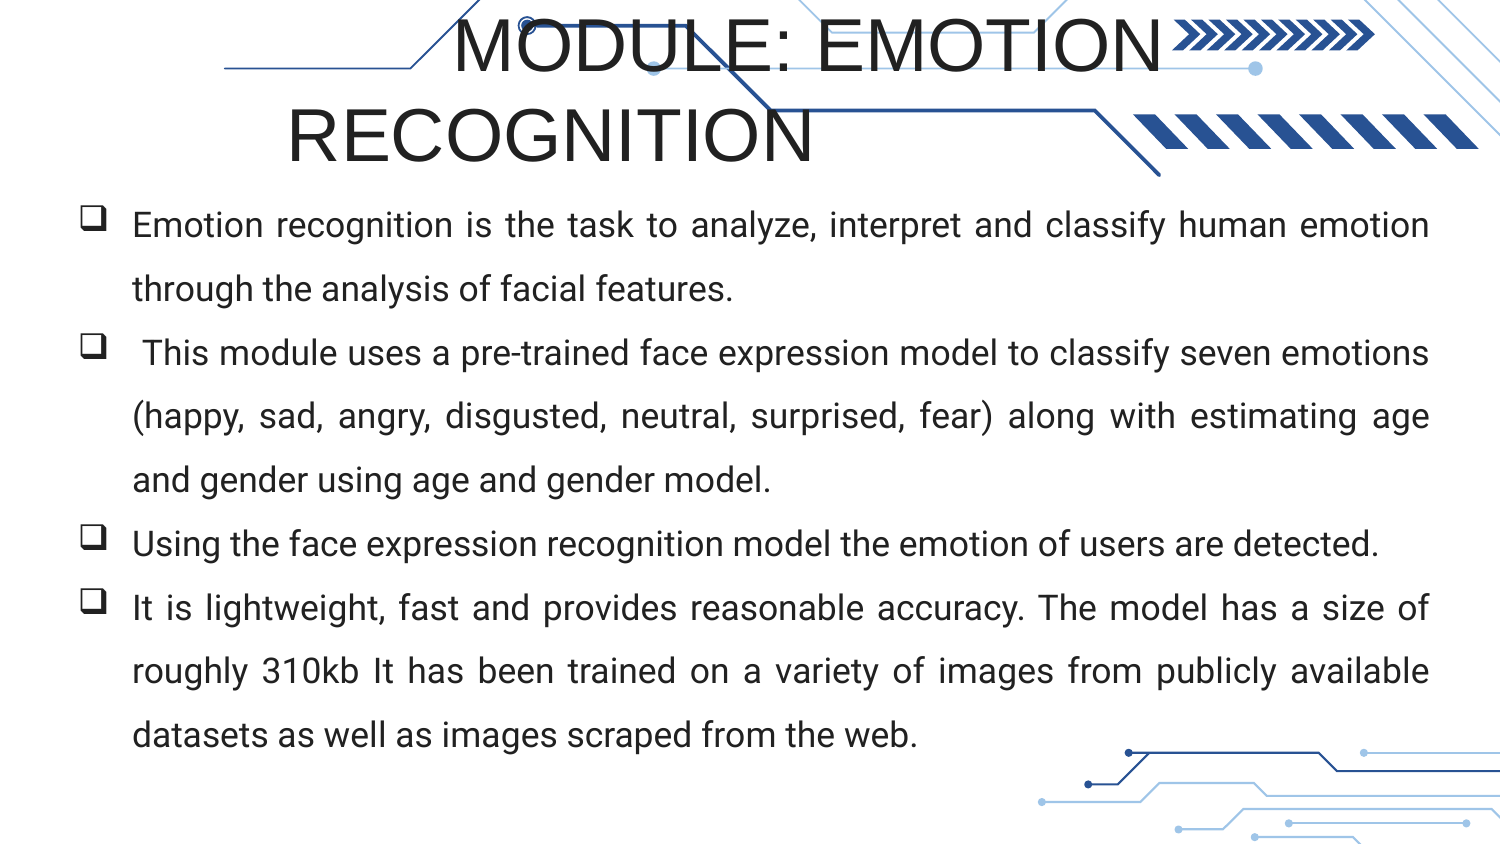

MODULE: EMOTION RECOGNITION
Emotion recognition is the task to analyze, interpret and classify human emotion through the analysis of facial features.
 This module uses a pre-trained face expression model to classify seven emotions (happy, sad, angry, disgusted, neutral, surprised, fear) along with estimating age and gender using age and gender model.
Using the face expression recognition model the emotion of users are detected.
It is lightweight, fast and provides reasonable accuracy. The model has a size of roughly 310kb It has been trained on a variety of images from publicly available datasets as well as images scraped from the web.